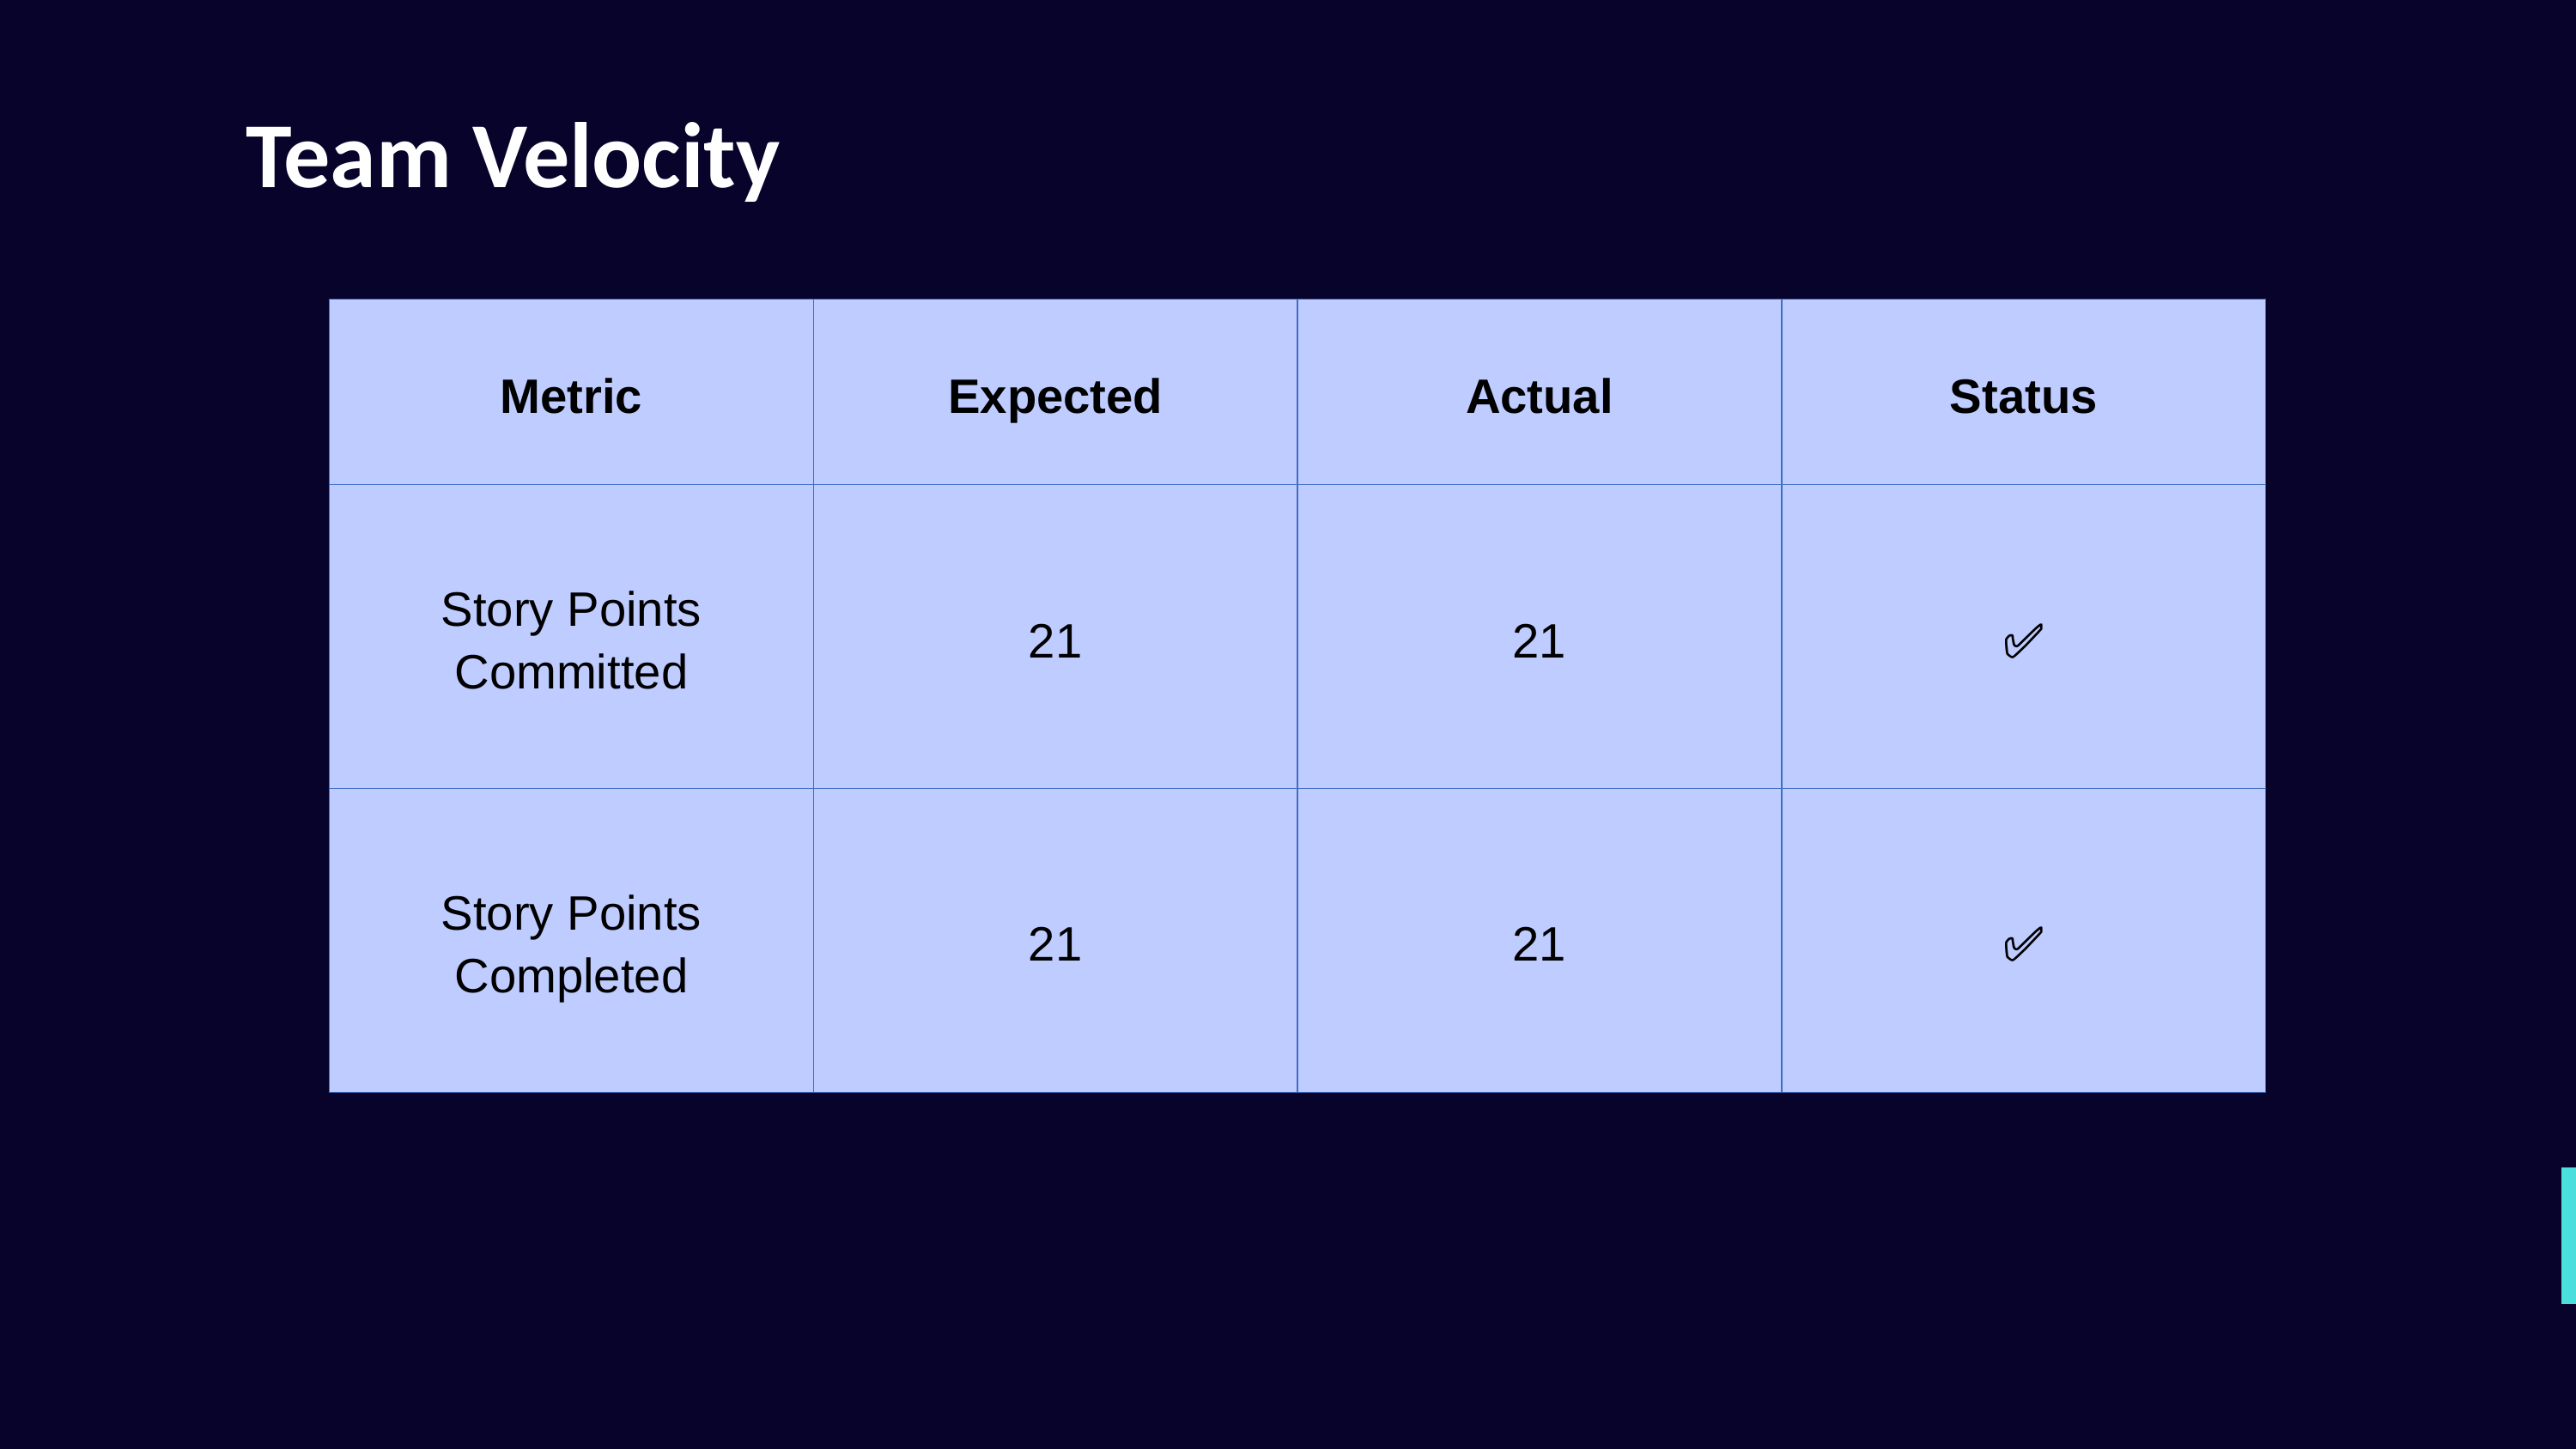

Team Velocity
| Metric | Expected | Actual | Status |
| --- | --- | --- | --- |
| Story Points Committed | 21 | 21 | ✅ |
| Story Points Completed | 21 | 21 | ✅ |